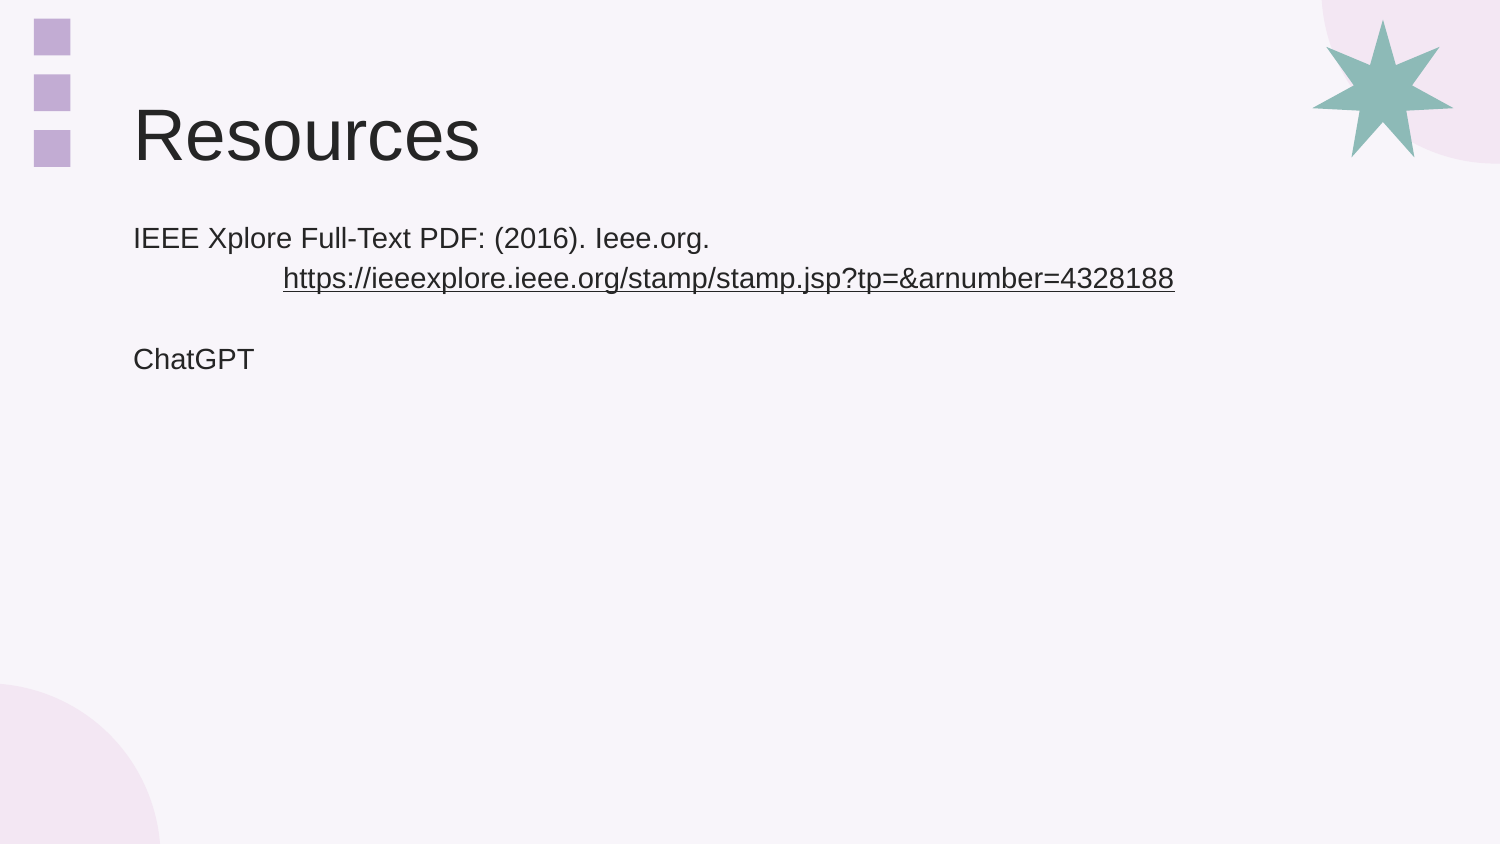

# Resources
IEEE Xplore Full-Text PDF: (2016). Ieee.org.
	https://ieeexplore.ieee.org/stamp/stamp.jsp?tp=&arnumber=4328188

ChatGPT

‌